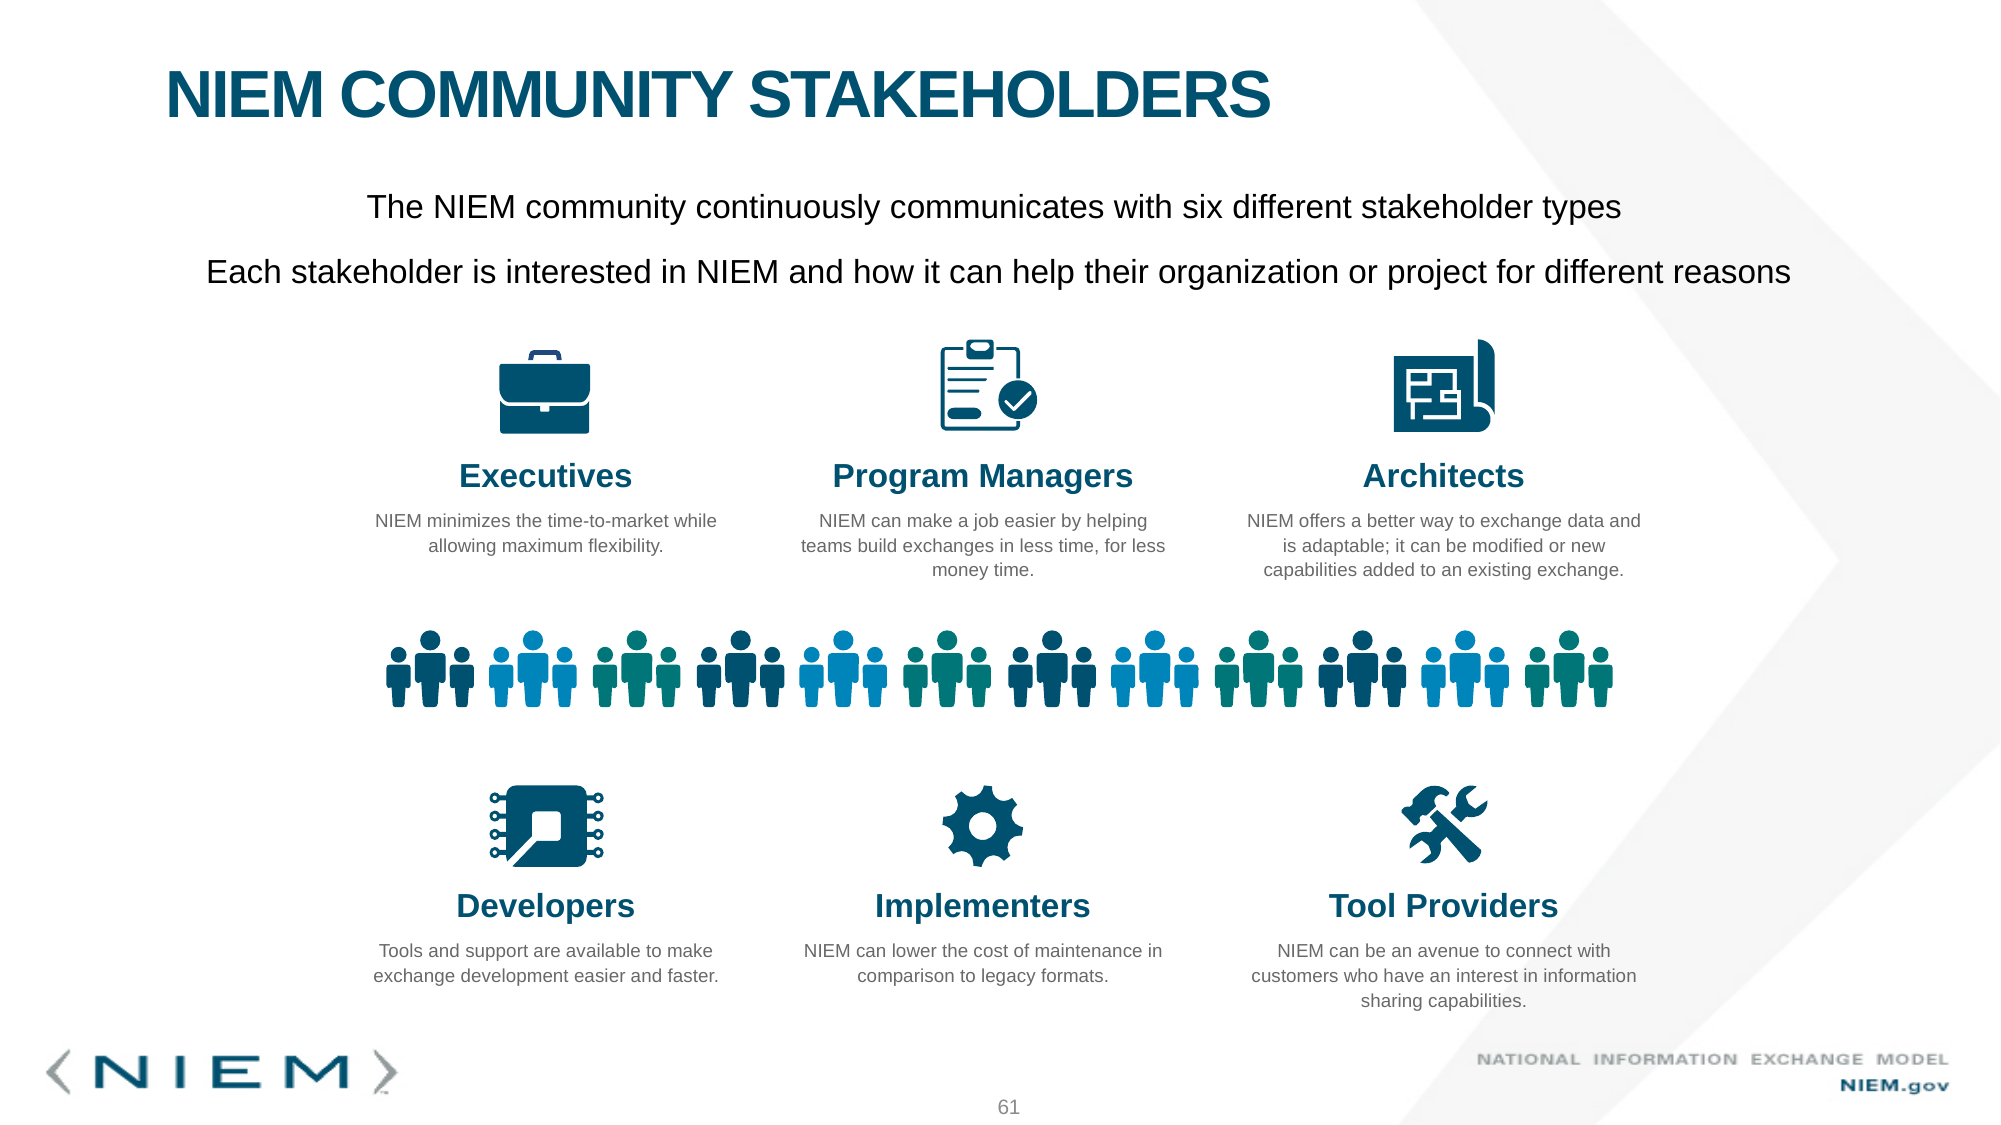

# NIEM Community Stakeholders
The NIEM community continuously communicates with six different stakeholder types
Each stakeholder is interested in NIEM and how it can help their organization or project for different reasons

Program Managers
NIEM can make a job easier by helping teams build exchanges in less time, for less money time.

Architects
NIEM offers a better way to exchange data and is adaptable; it can be modified or new capabilities added to an existing exchange.

Executives
NIEM minimizes the time-to-market while allowing maximum flexibility.

Developers
Tools and support are available to make exchange development easier and faster.

Implementers
NIEM can lower the cost of maintenance in comparison to legacy formats.

Tool Providers
NIEM can be an avenue to connect with customers who have an interest in information sharing capabilities.
61